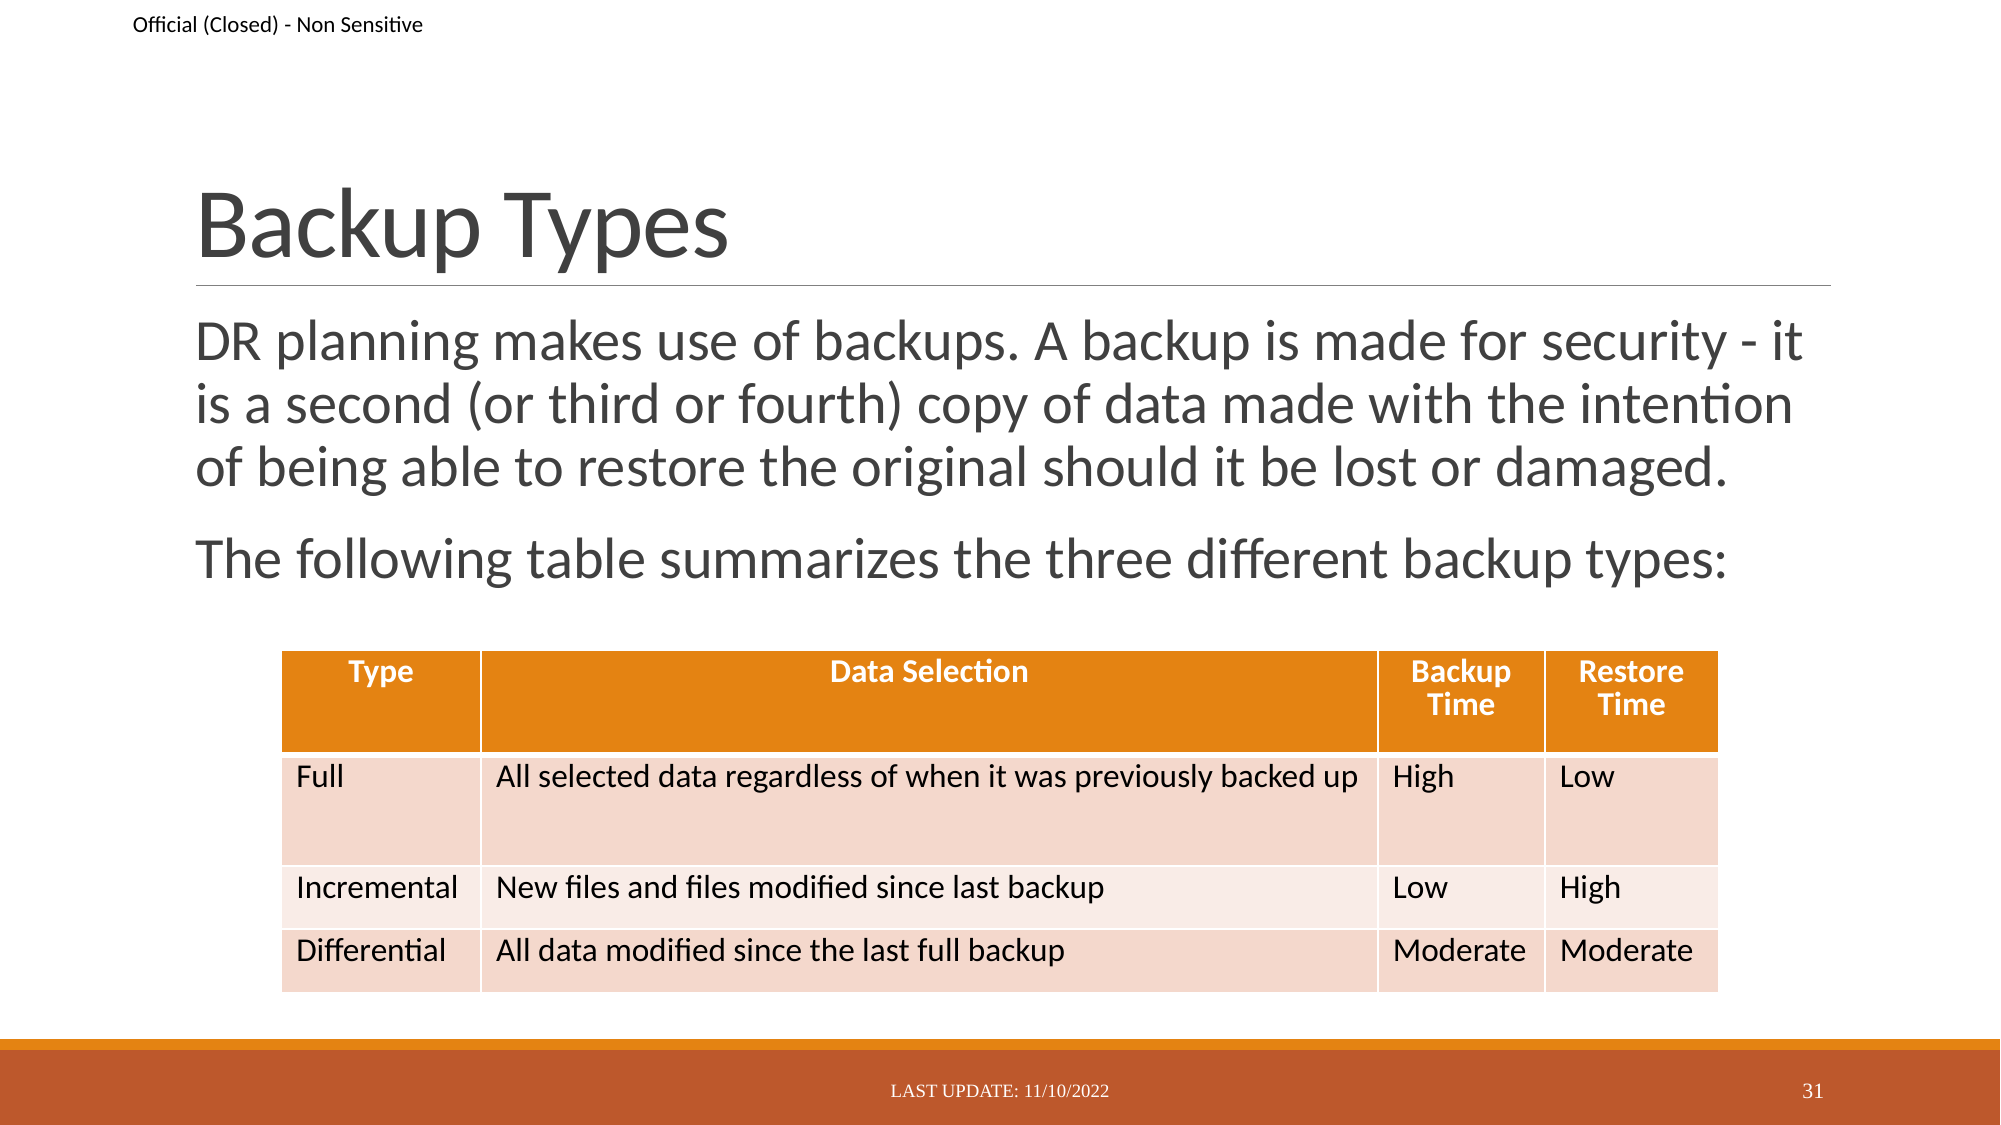

# Backup Types
DR planning makes use of backups. A backup is made for security - it is a second (or third or fourth) copy of data made with the intention of being able to restore the original should it be lost or damaged.
The following table summarizes the three different backup types:
| Type | Data Selection | Backup Time | Restore Time |
| --- | --- | --- | --- |
| Full | All selected data regardless of when it was previously backed up | High | Low |
| Incremental | New files and files modified since last backup | Low | High |
| Differential | All data modified since the last full backup | Moderate | Moderate |
Last Update: 11/10/2022
31